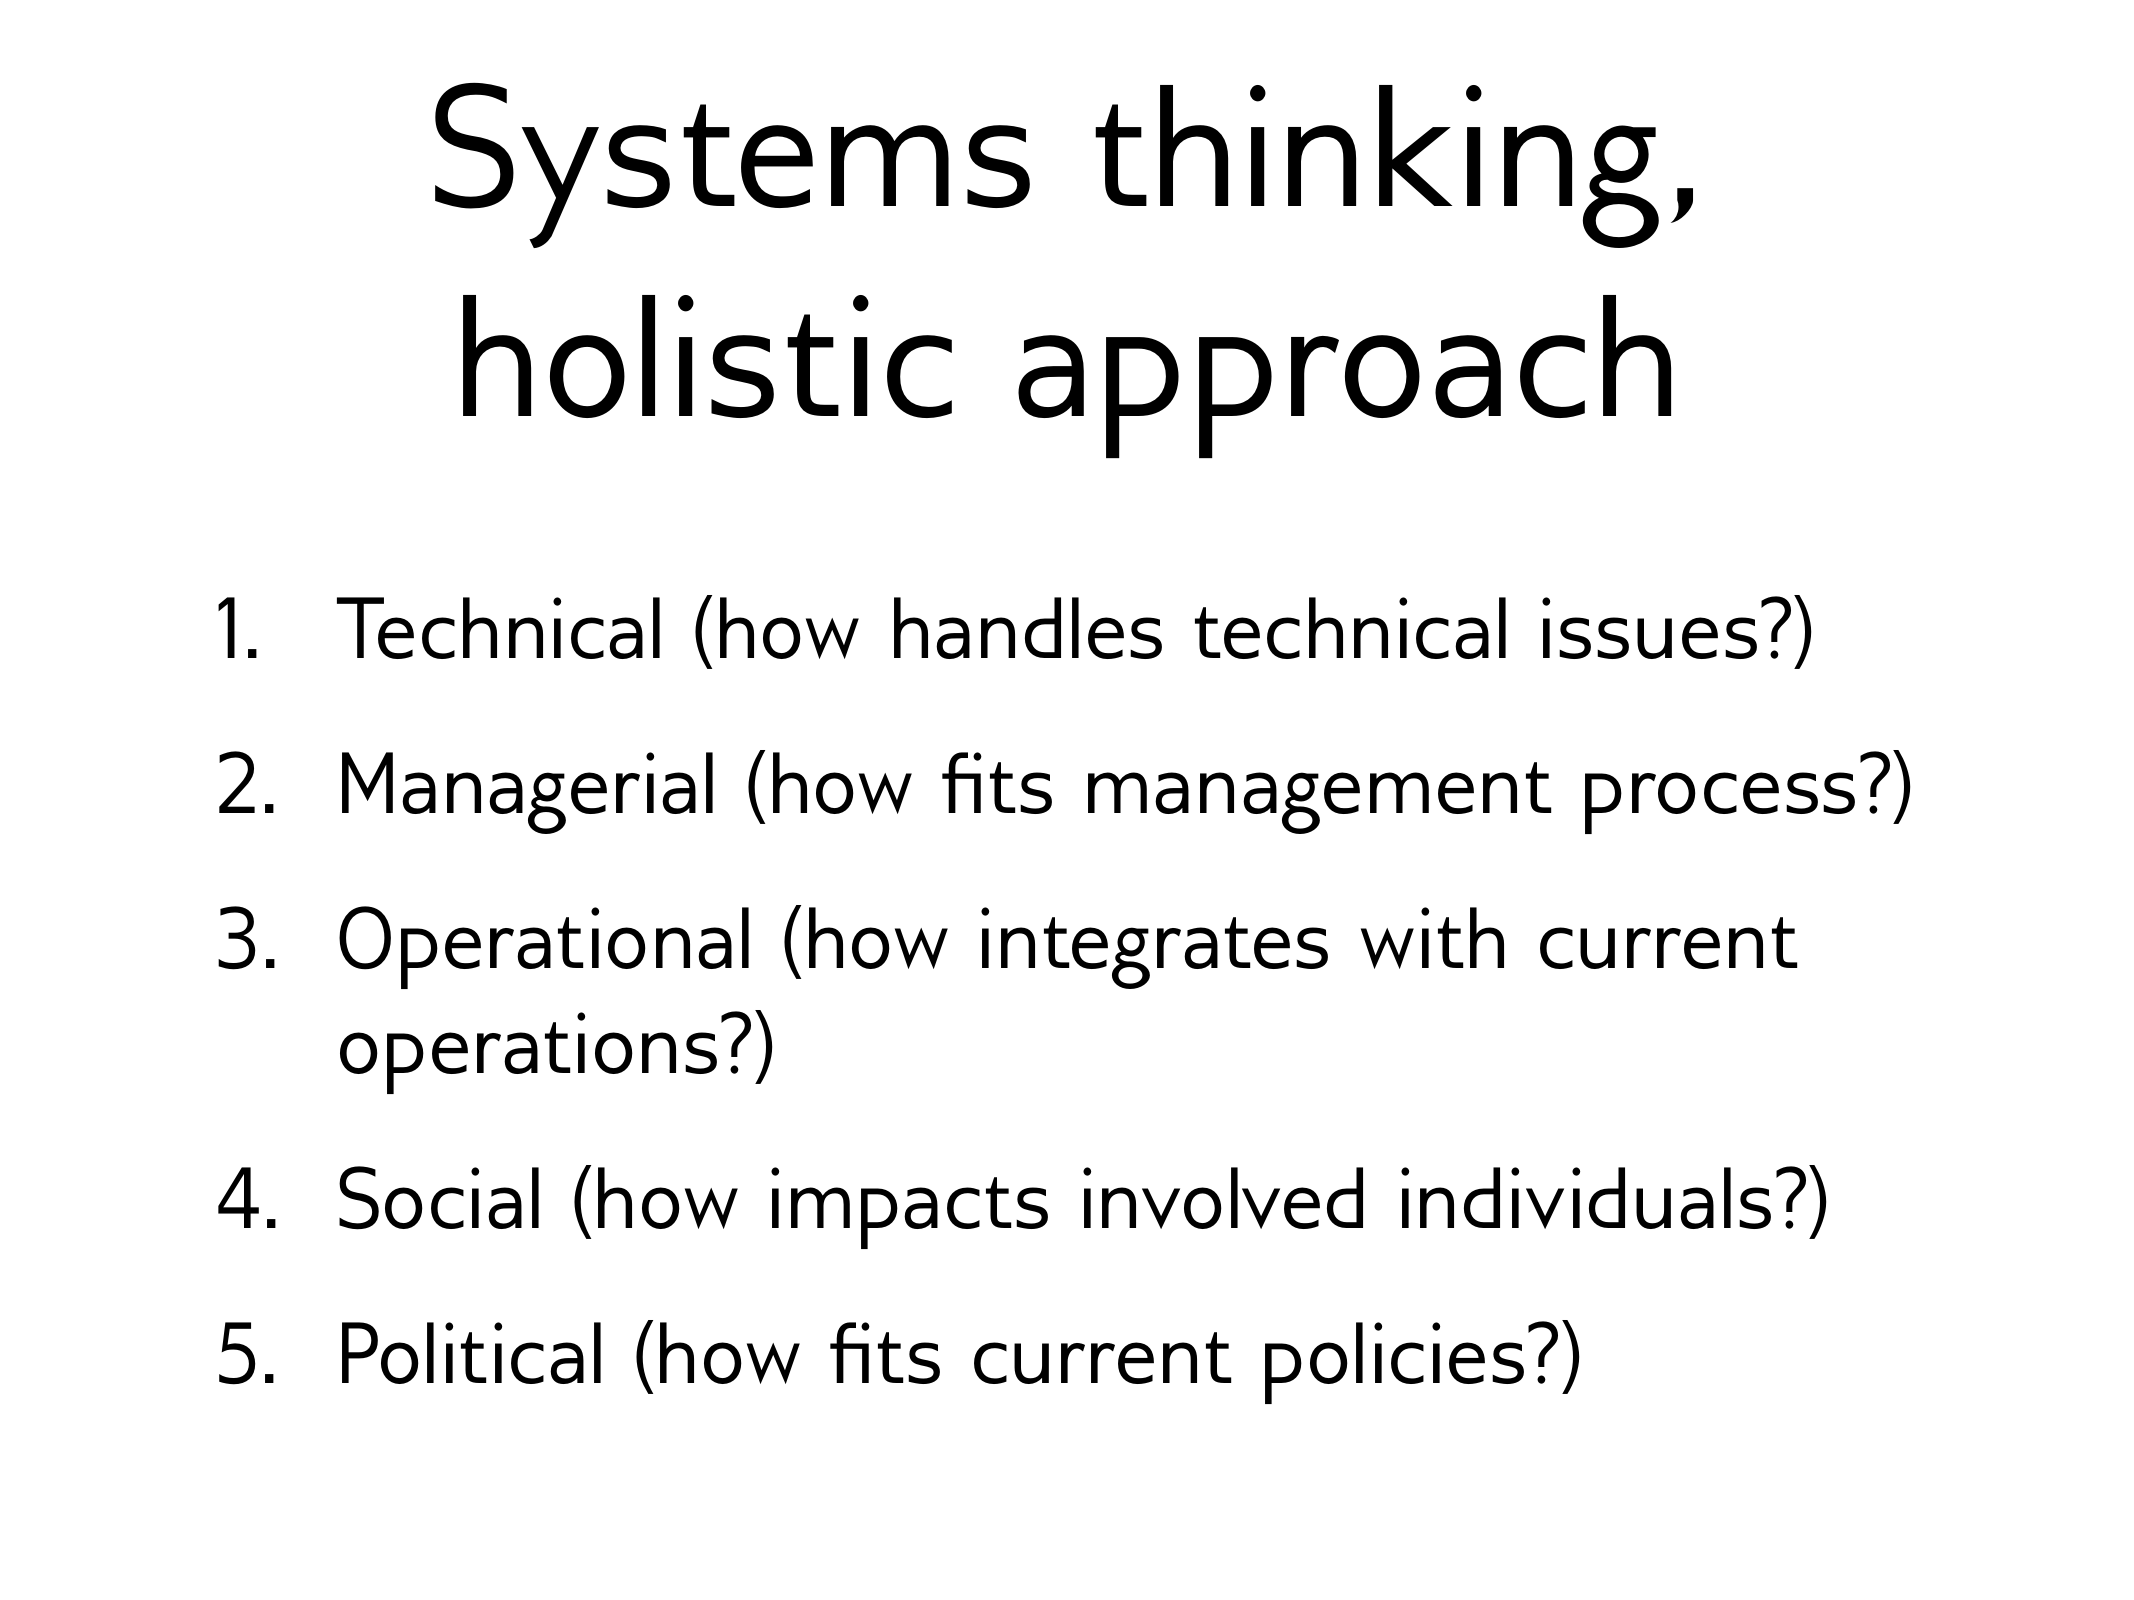

# Systems thinking, holistic approach
Technical (how handles technical issues?)
Managerial (how fits management process?)
Operational (how integrates with current operations?)
Social (how impacts involved individuals?)
Political (how fits current policies?)